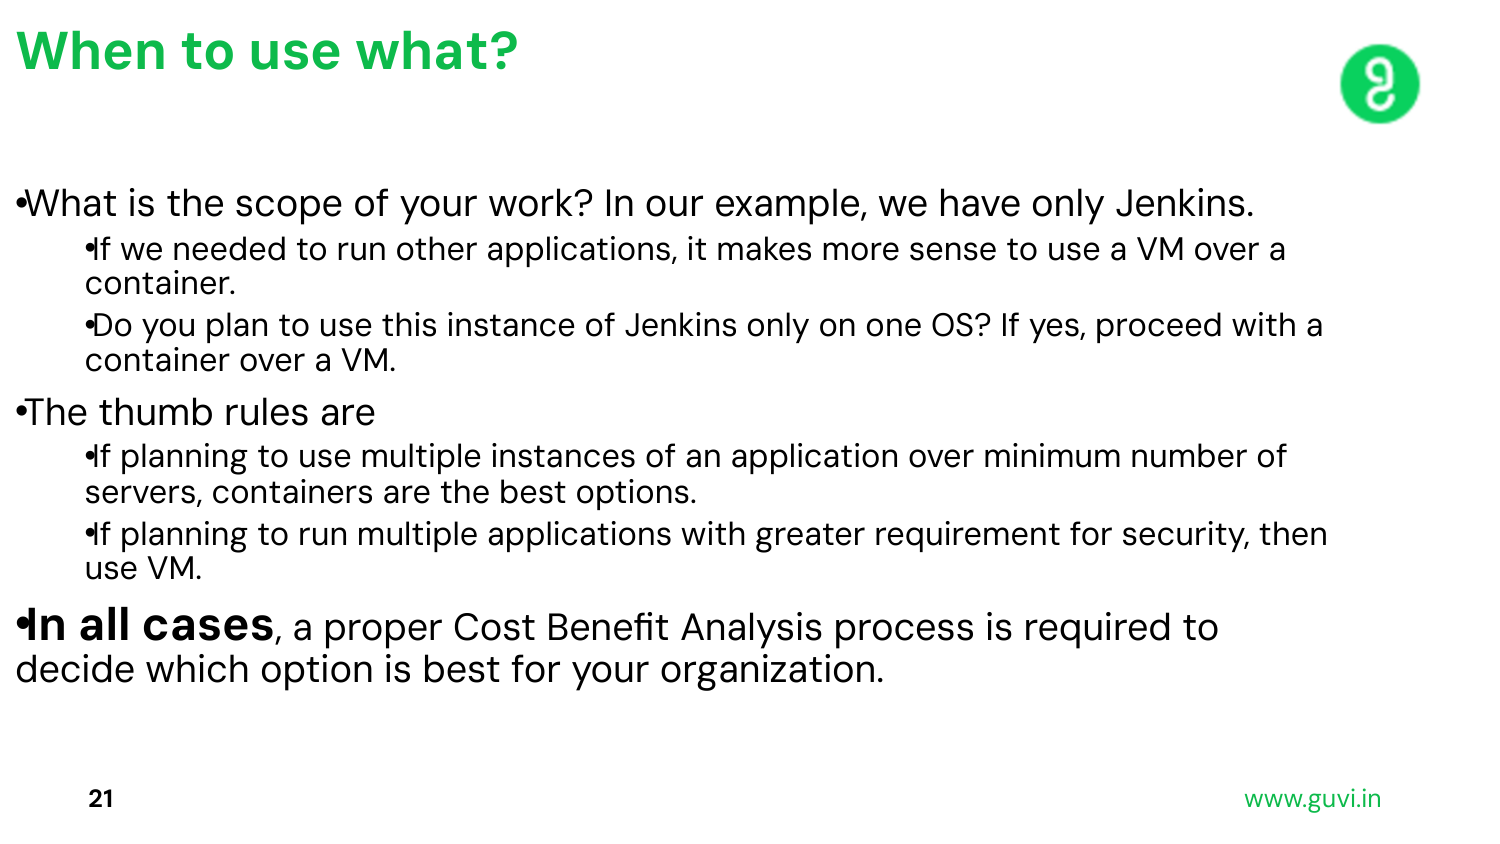

When to use what?
What is the scope of your work? In our example, we have only Jenkins.
If we needed to run other applications, it makes more sense to use a VM over a container.
Do you plan to use this instance of Jenkins only on one OS? If yes, proceed with a container over a VM.
The thumb rules are
If planning to use multiple instances of an application over minimum number of servers, containers are the best options.
If planning to run multiple applications with greater requirement for security, then use VM.
In all cases, a proper Cost Benefit Analysis process is required to decide which option is best for your organization.

21
www.guvi.in